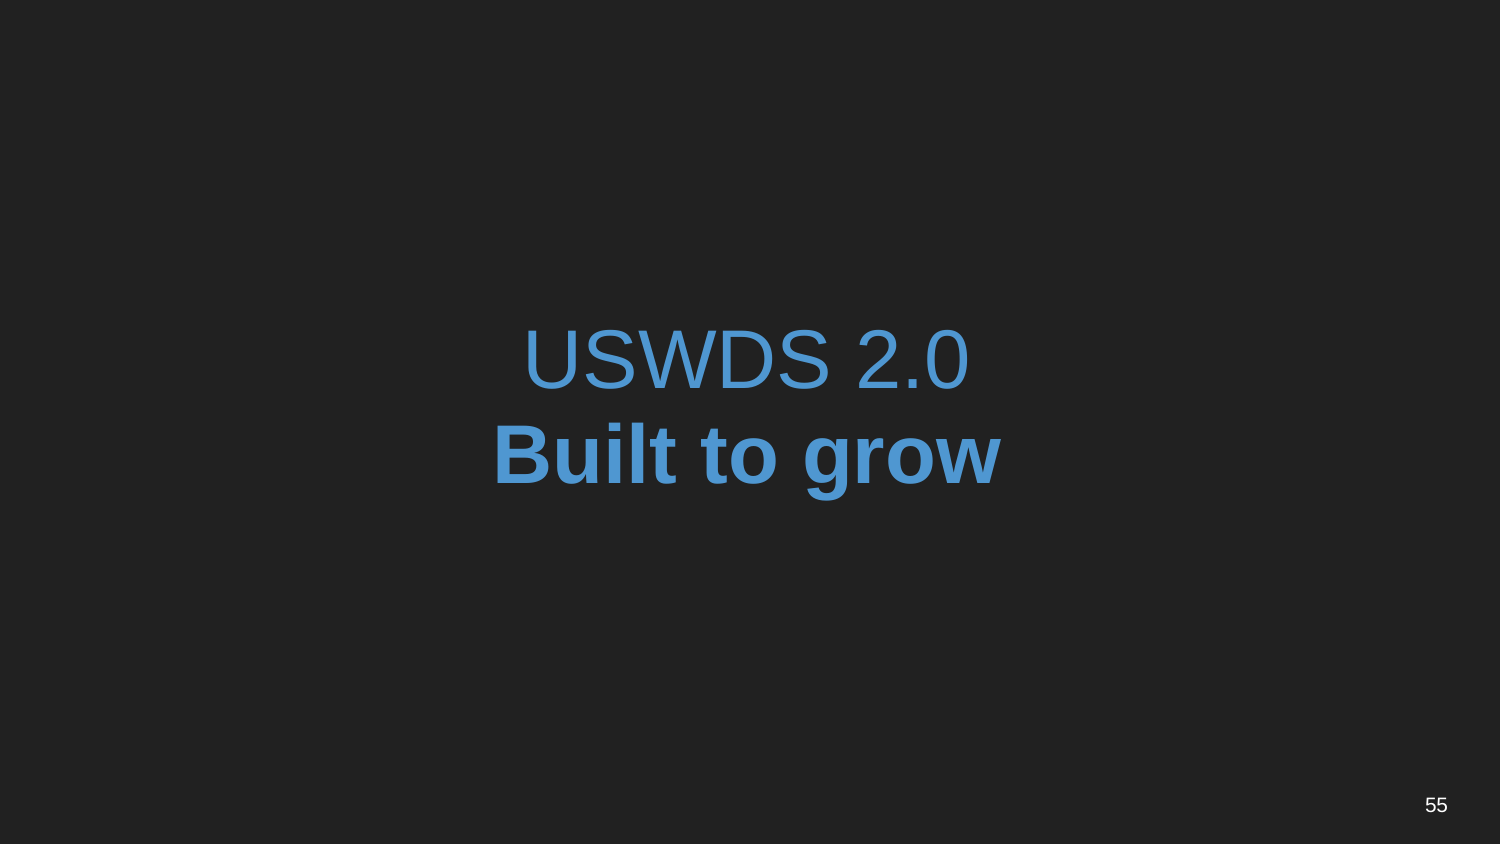

# USWDS 2.0 Built to grow
55